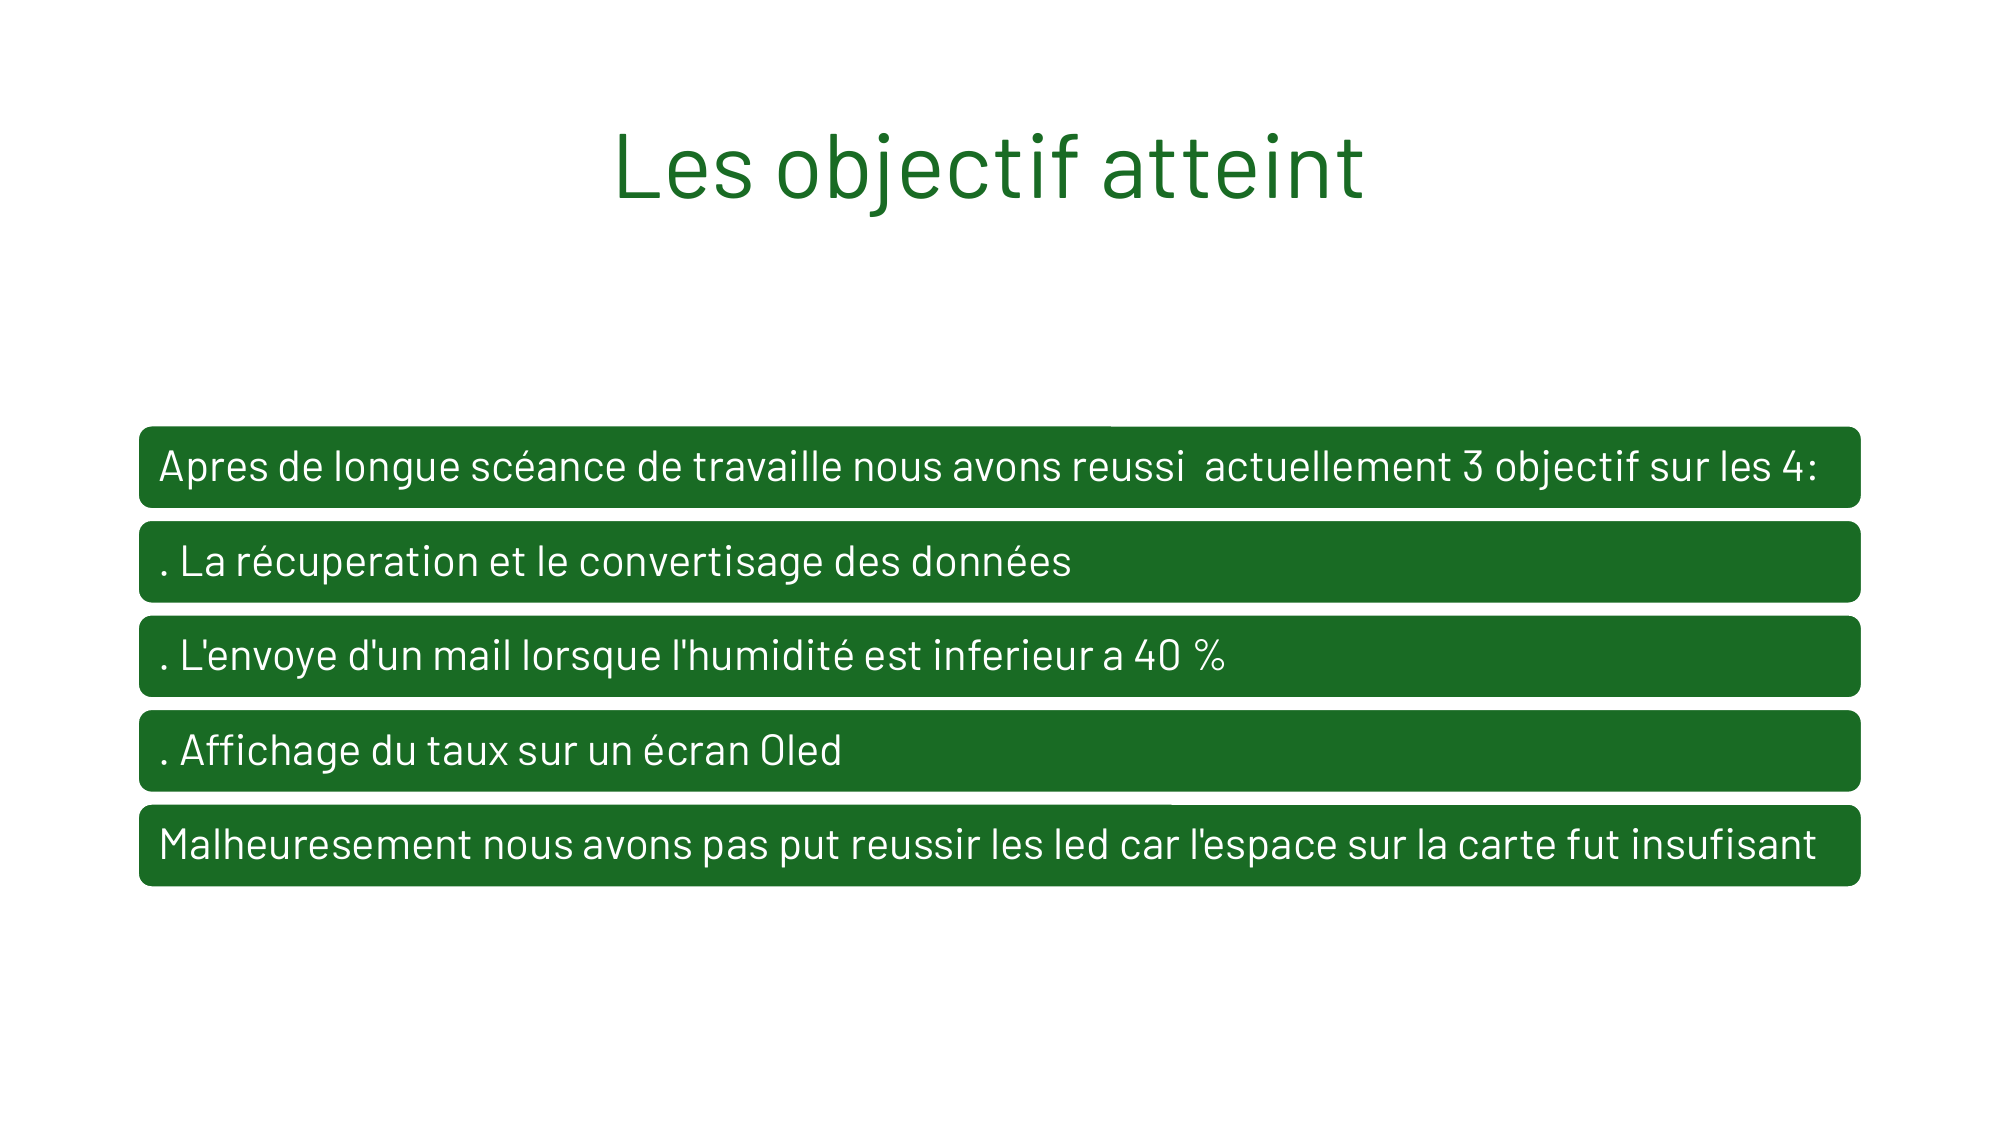

# Les objectif atteint
Apres de longue scéance de travaille nous avons reussi  actuellement 3 objectif sur les 4:
. La récuperation et le convertisage des données
. L'envoye d'un mail lorsque l'humidité est inferieur a 40 %
. Affichage du taux sur un écran Oled
Malheuresement nous avons pas put reussir les led car l'espace sur la carte fut insufisant